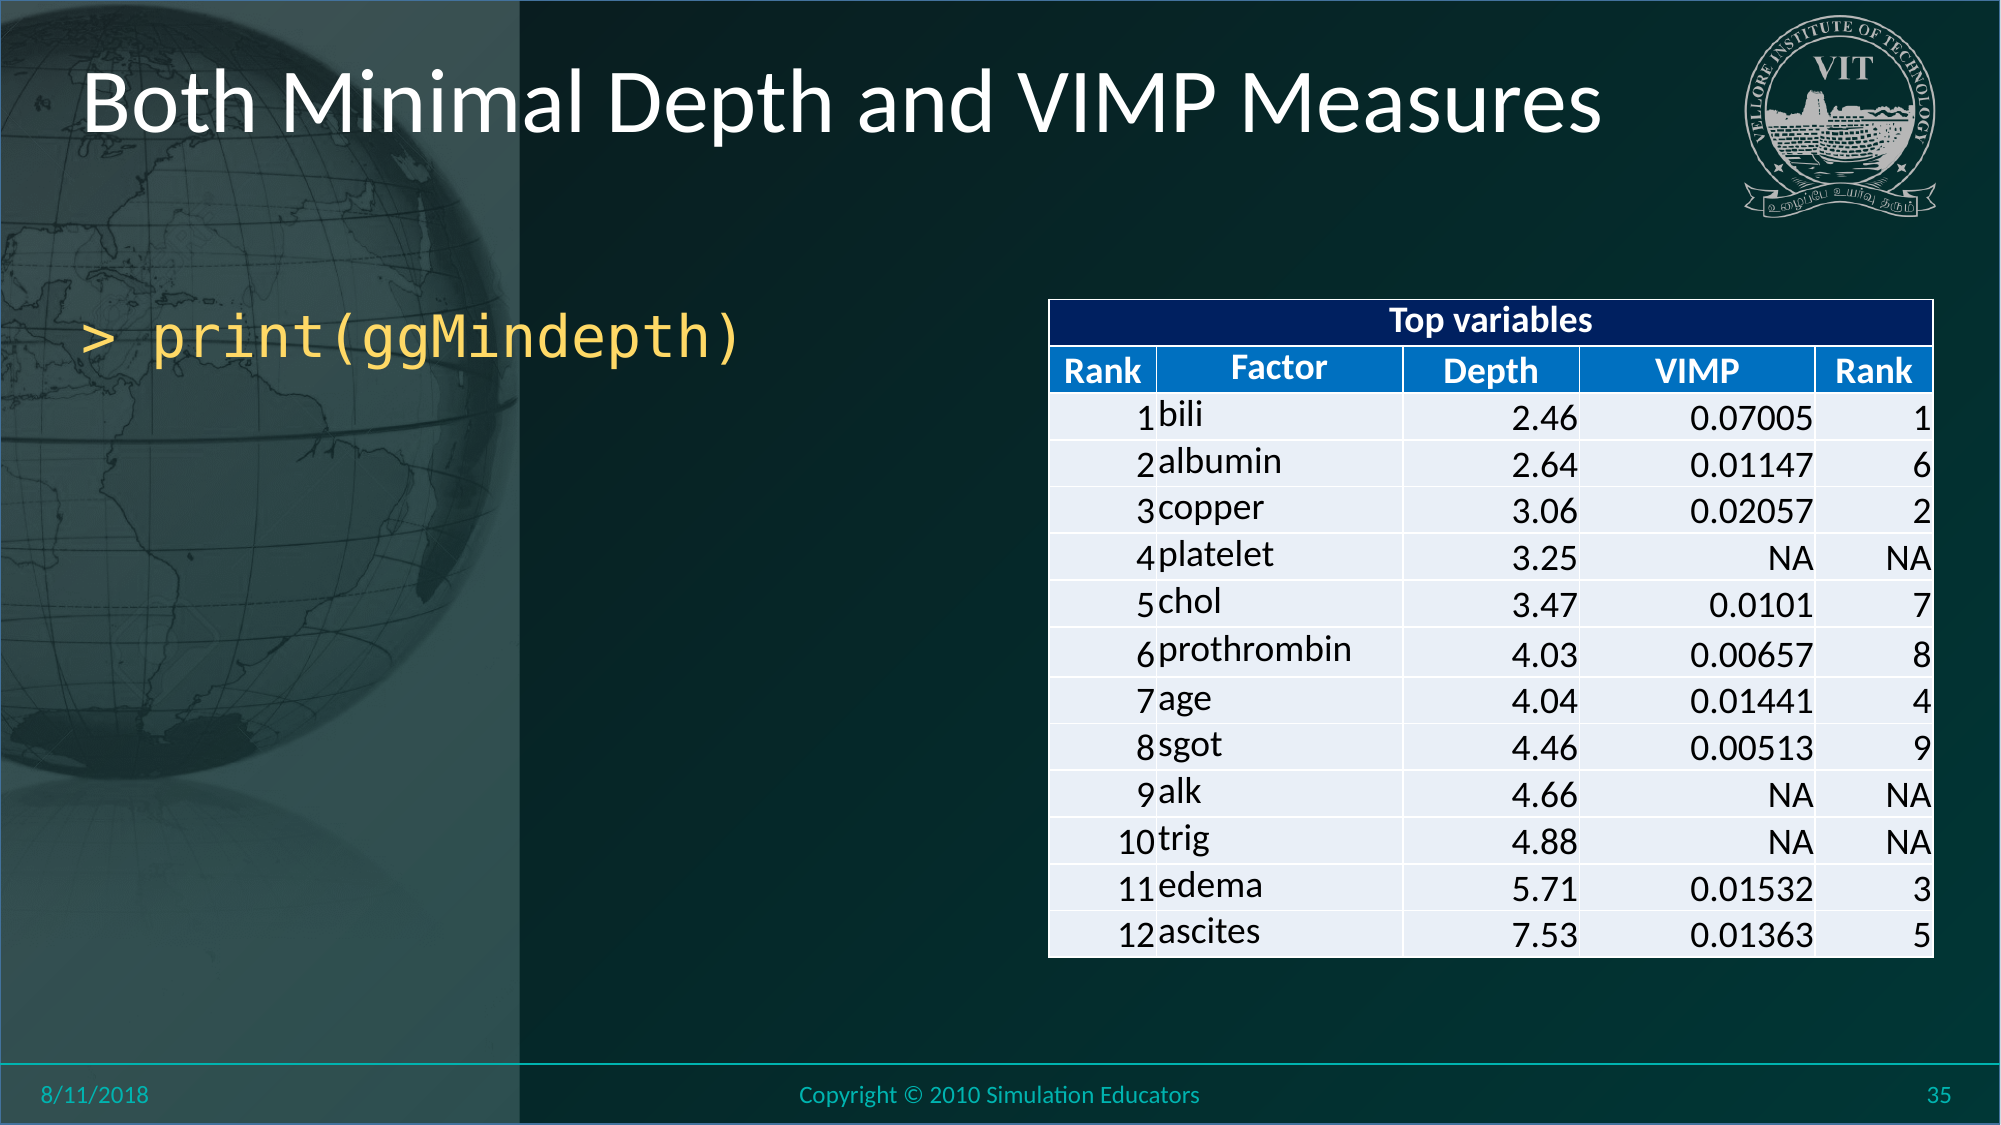

# Both Minimal Depth and VIMP Measures
> print(ggMindepth)
| Top variables |  |  |  |  |
| --- | --- | --- | --- | --- |
| Rank | Factor | Depth | VIMP | Rank |
| 1 | bili | 2.46 | 0.07005 | 1 |
| 2 | albumin | 2.64 | 0.01147 | 6 |
| 3 | copper | 3.06 | 0.02057 | 2 |
| 4 | platelet | 3.25 | NA | NA |
| 5 | chol | 3.47 | 0.0101 | 7 |
| 6 | prothrombin | 4.03 | 0.00657 | 8 |
| 7 | age | 4.04 | 0.01441 | 4 |
| 8 | sgot | 4.46 | 0.00513 | 9 |
| 9 | alk | 4.66 | NA | NA |
| 10 | trig | 4.88 | NA | NA |
| 11 | edema | 5.71 | 0.01532 | 3 |
| 12 | ascites | 7.53 | 0.01363 | 5 |
8/11/2018
Copyright © 2010 Simulation Educators
35